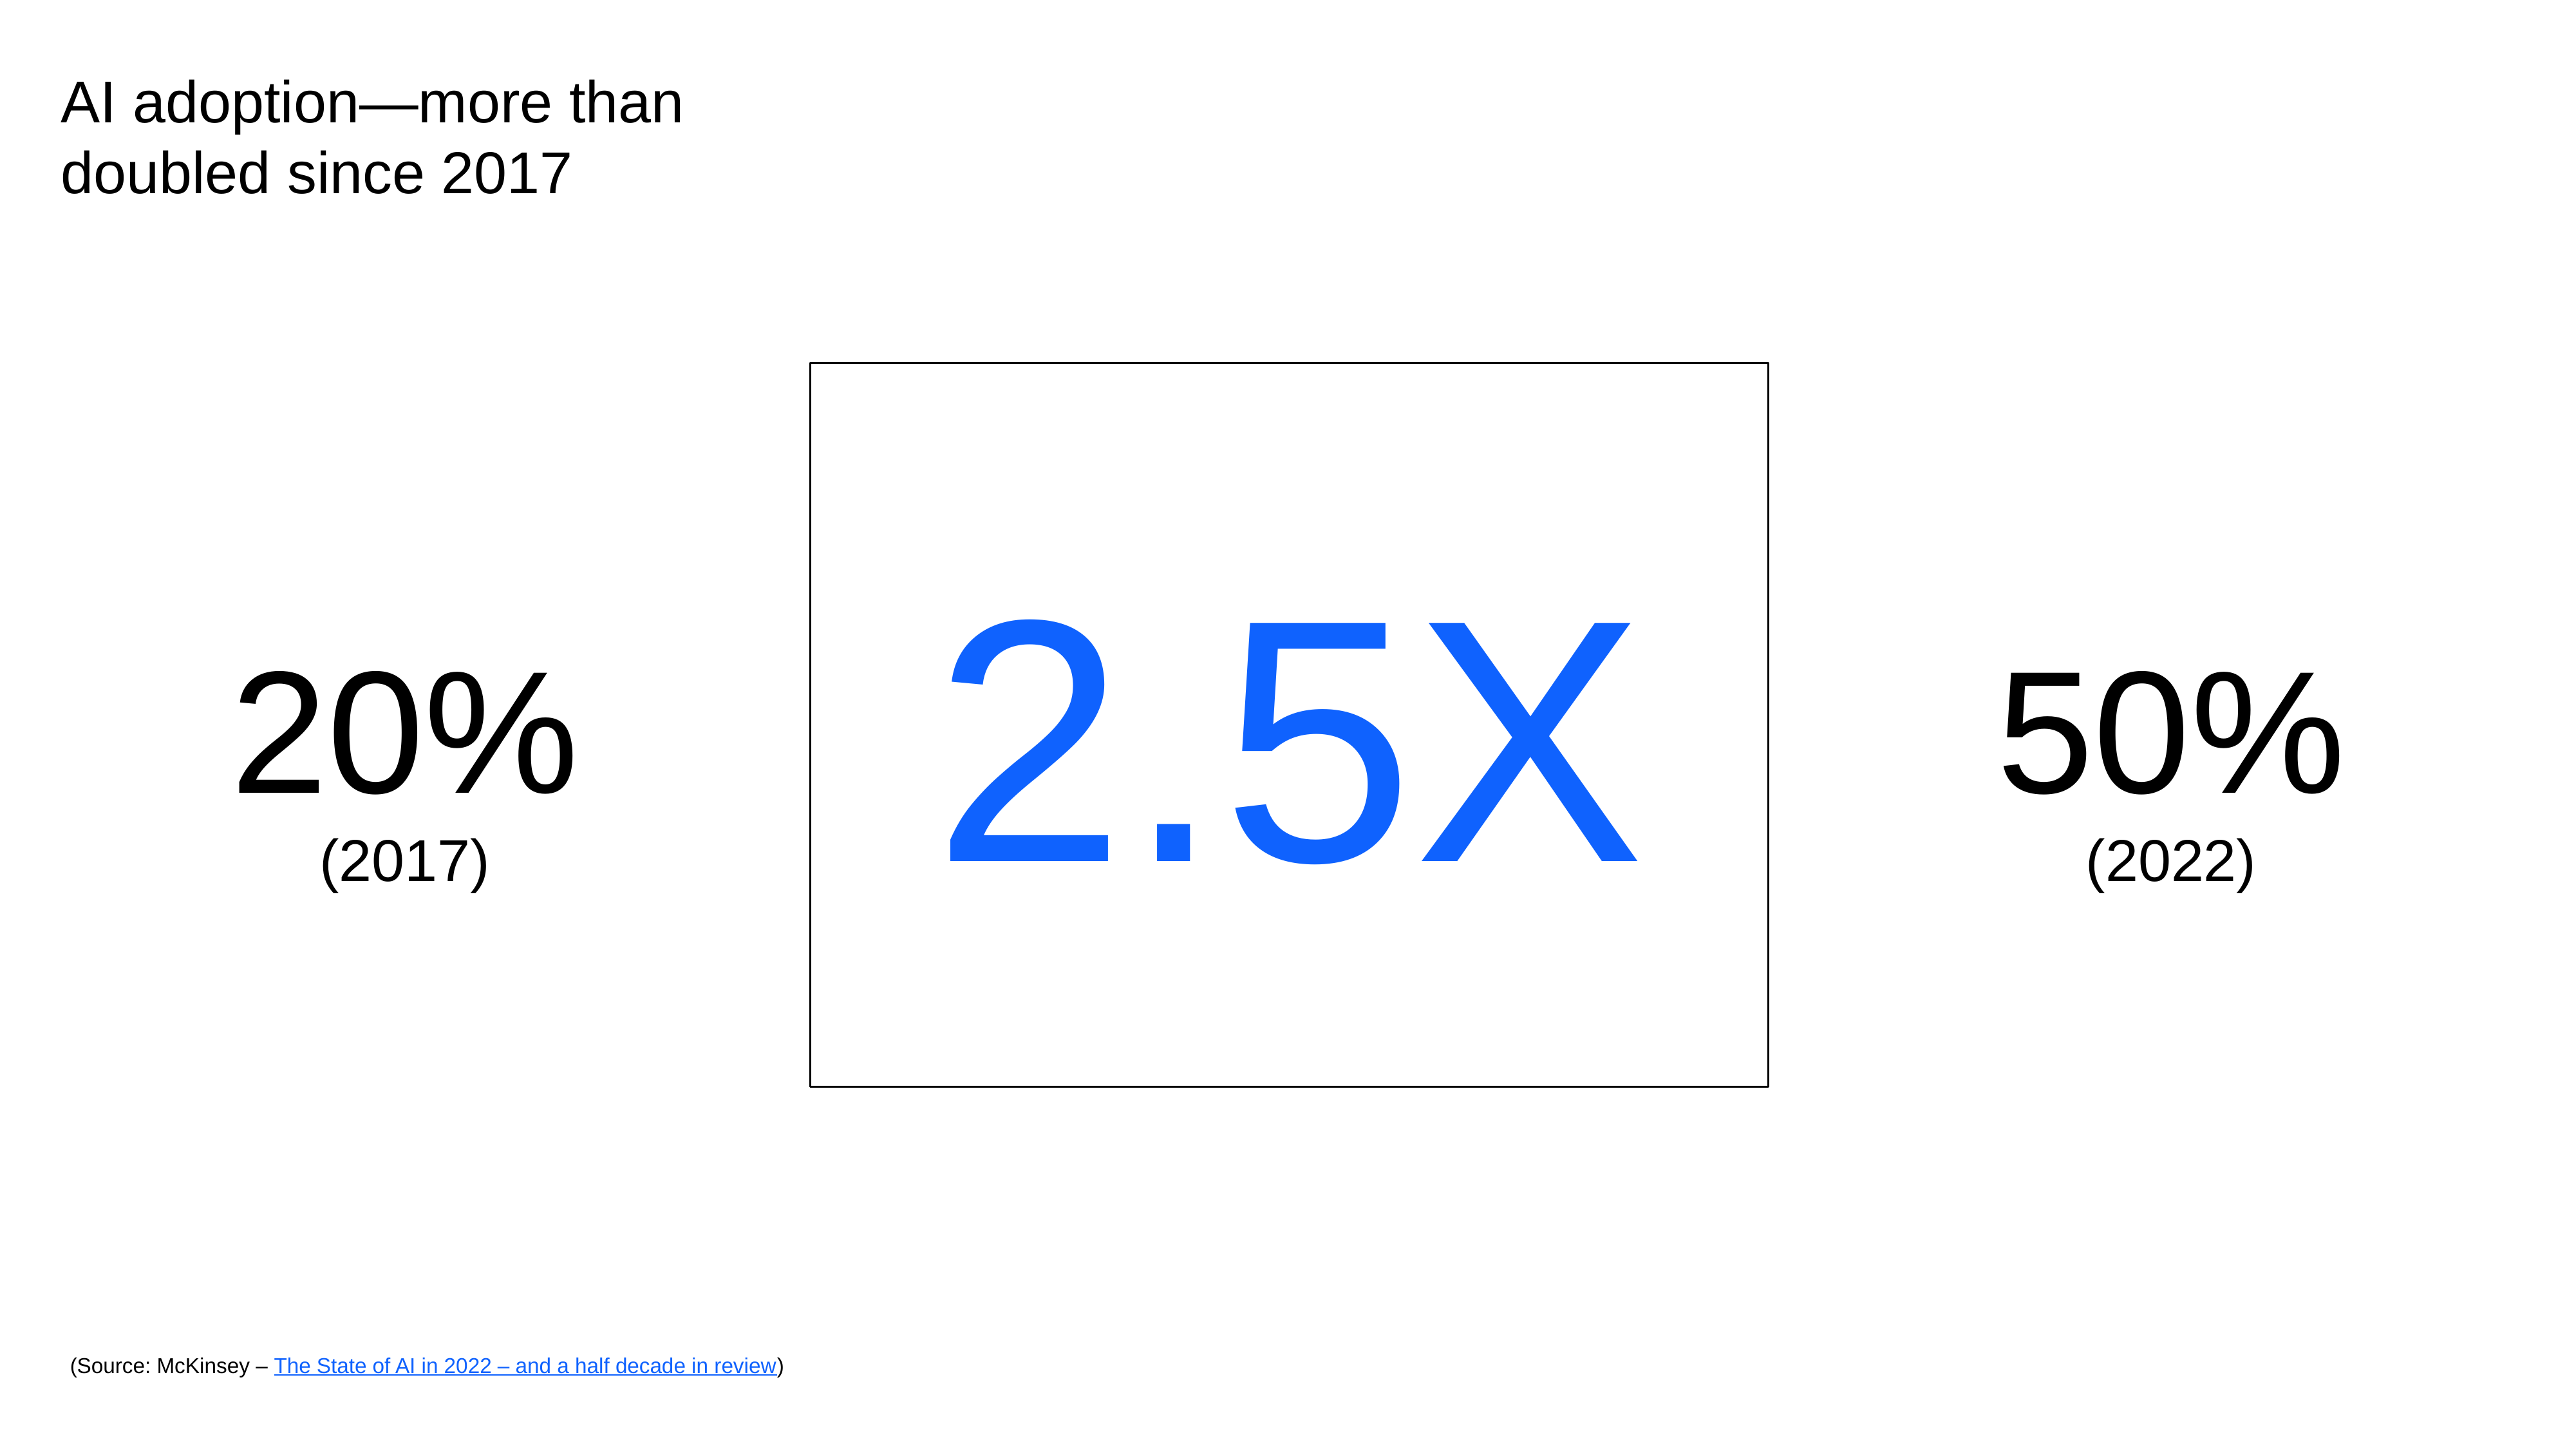

AI adoption—more than
doubled since 2017

# 2.5X
50%
(2022)
20%
(2017)
 (Source: McKinsey – The State of AI in 2022 – and a half decade in review)